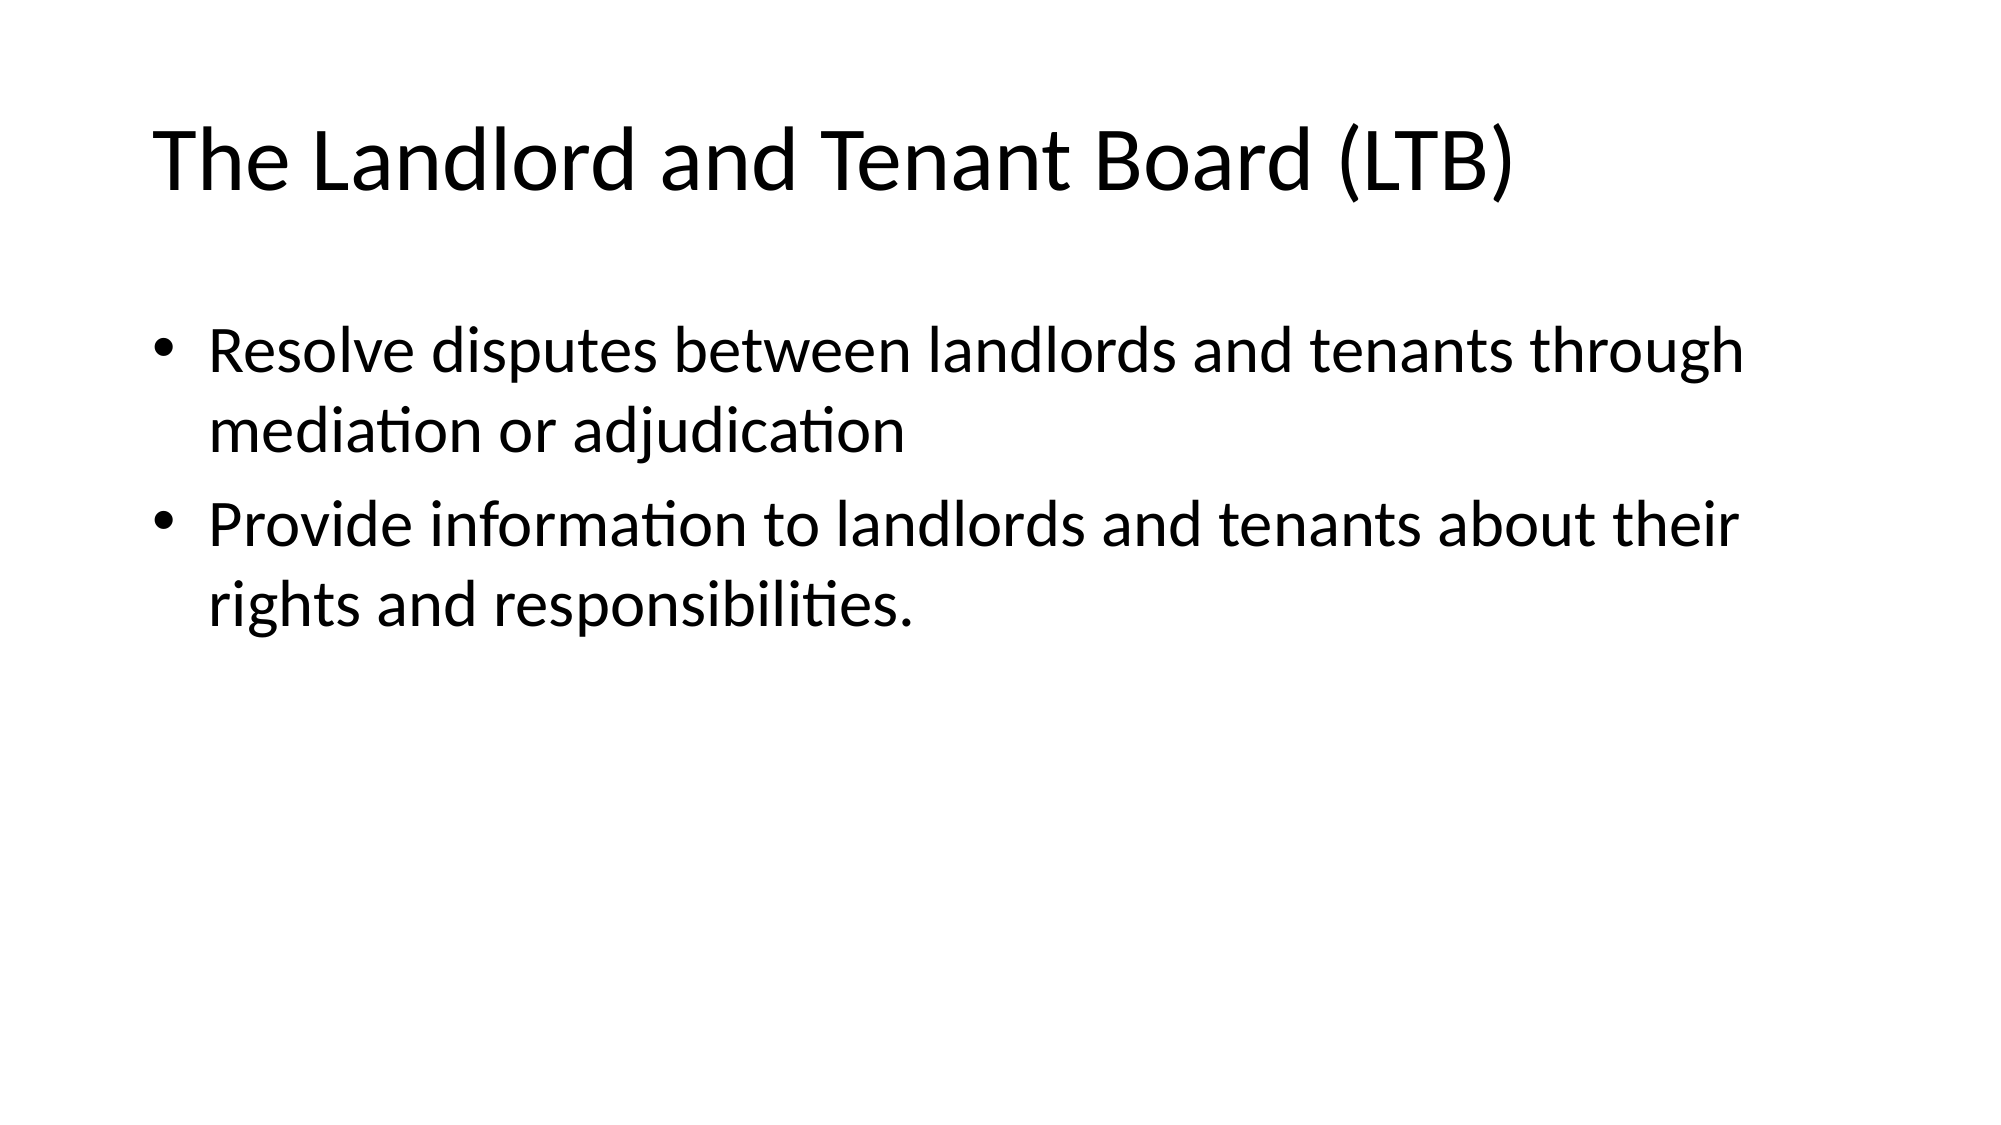

# The Landlord and Tenant Board (LTB)
Resolve disputes between landlords and tenants through mediation or adjudication
Provide information to landlords and tenants about their rights and responsibilities.